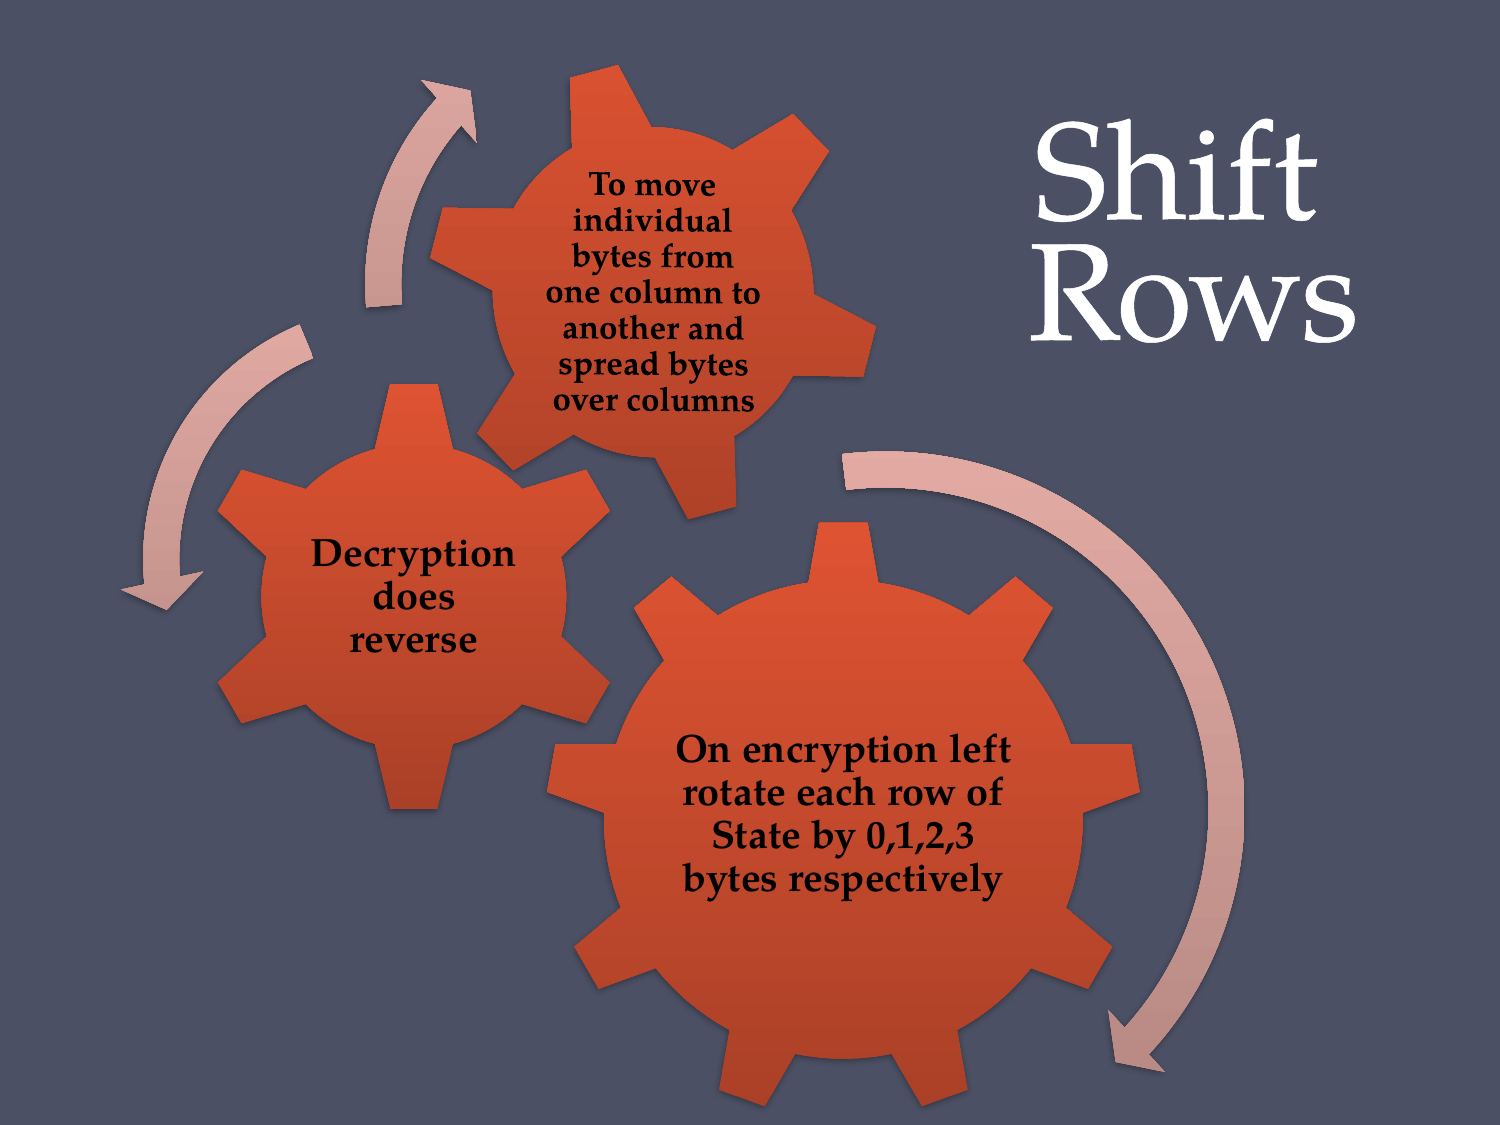

Shift
Rows
On encryption left rotate each row of State by 0,1,2,3 bytes respectively
Decryption does reverse
To move individual bytes from one column to another and spread bytes over columns